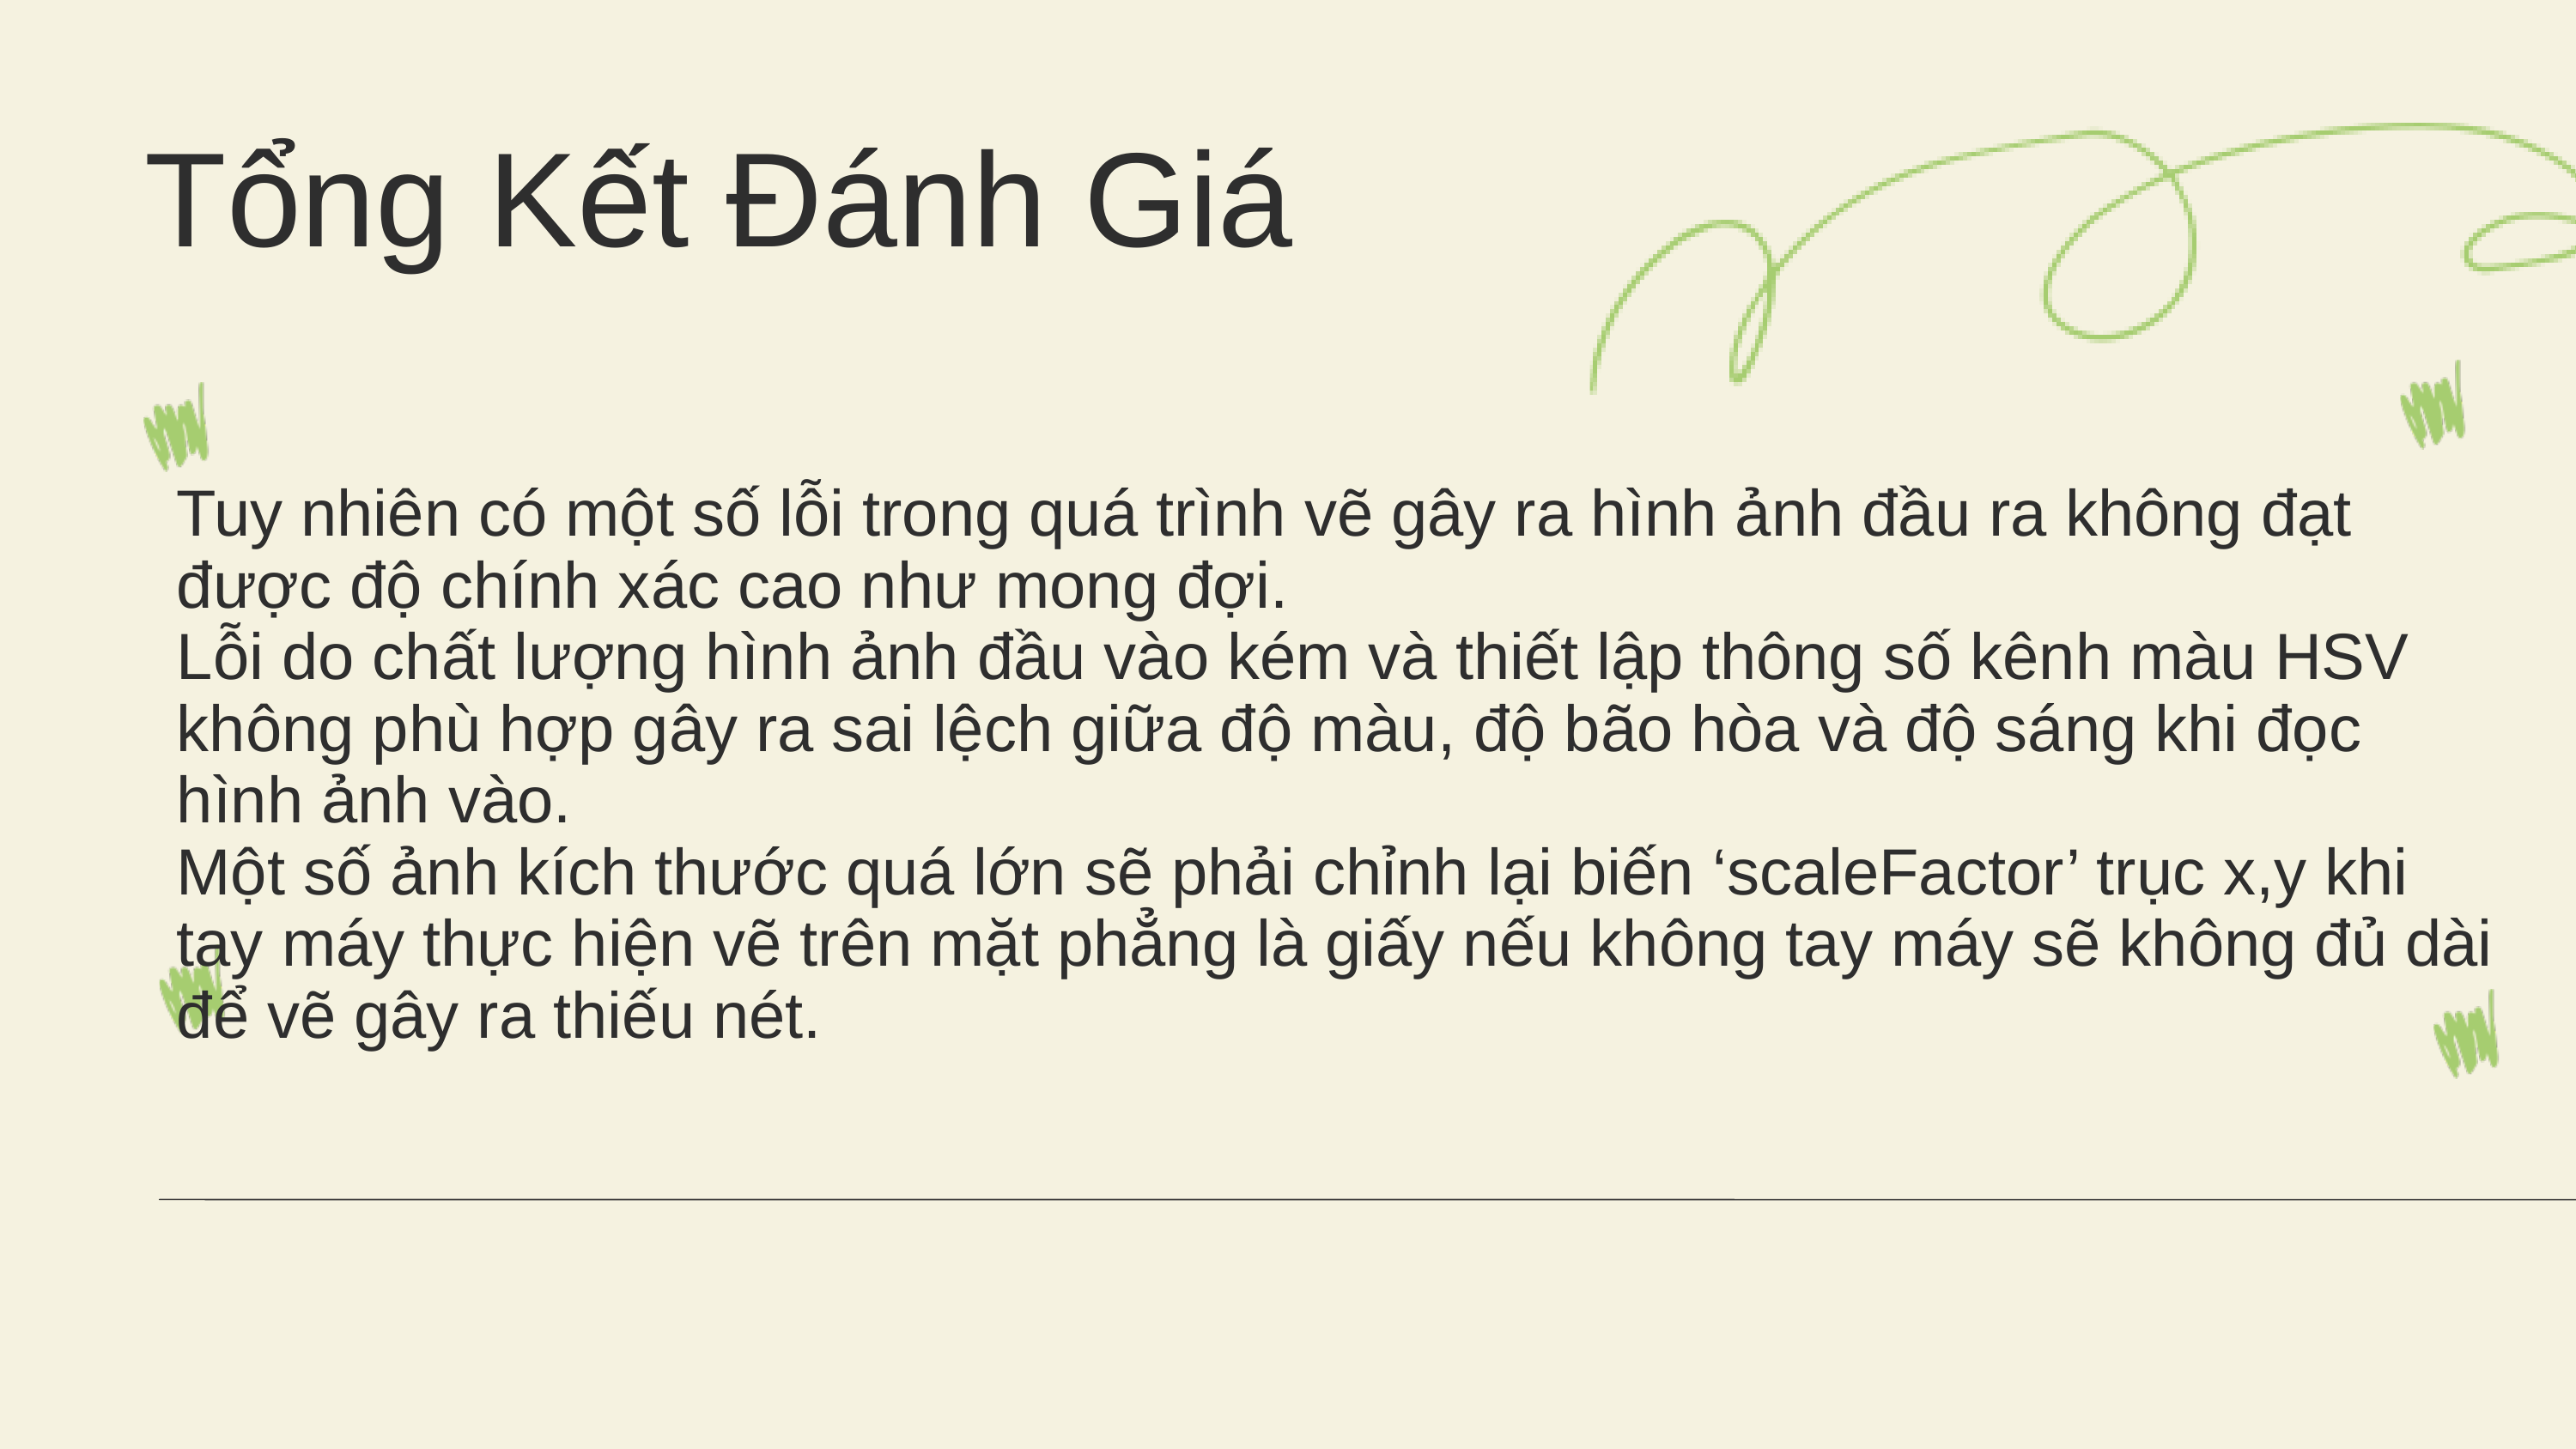

Tổng Kết Đánh Giá

Tuy nhiên có một số lỗi trong quá trình vẽ gây ra hình ảnh đầu ra không đạt được độ chính xác cao như mong đợi.
Lỗi do chất lượng hình ảnh đầu vào kém và thiết lập thông số kênh màu HSV không phù hợp gây ra sai lệch giữa độ màu, độ bão hòa và độ sáng khi đọc hình ảnh vào.
Một số ảnh kích thước quá lớn sẽ phải chỉnh lại biến ‘scaleFactor’ trục x,y khi tay máy thực hiện vẽ trên mặt phẳng là giấy nếu không tay máy sẽ không đủ dài để vẽ gây ra thiếu nét.